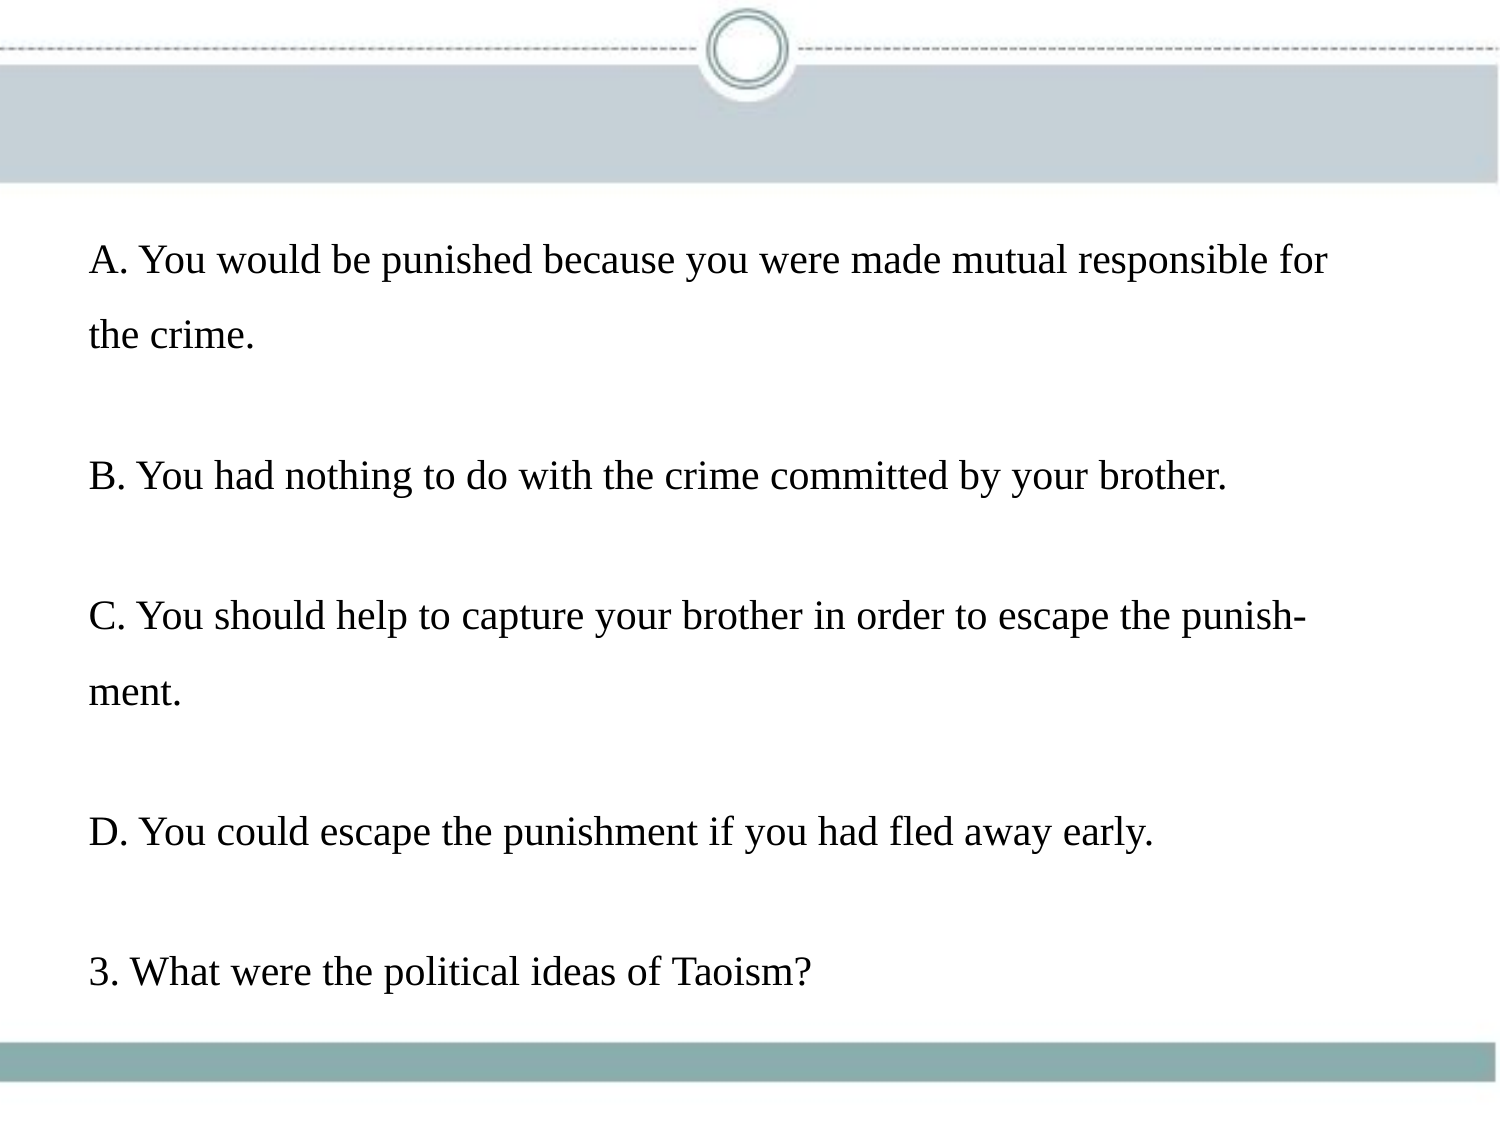

A. You would be punished because you were made mutual responsible for
the crime.
B. You had nothing to do with the crime committed by your brother.
C. You should help to capture your brother in order to escape the punish-
ment.
D. You could escape the punishment if you had fled away early.
3. What were the political ideas of Taoism?